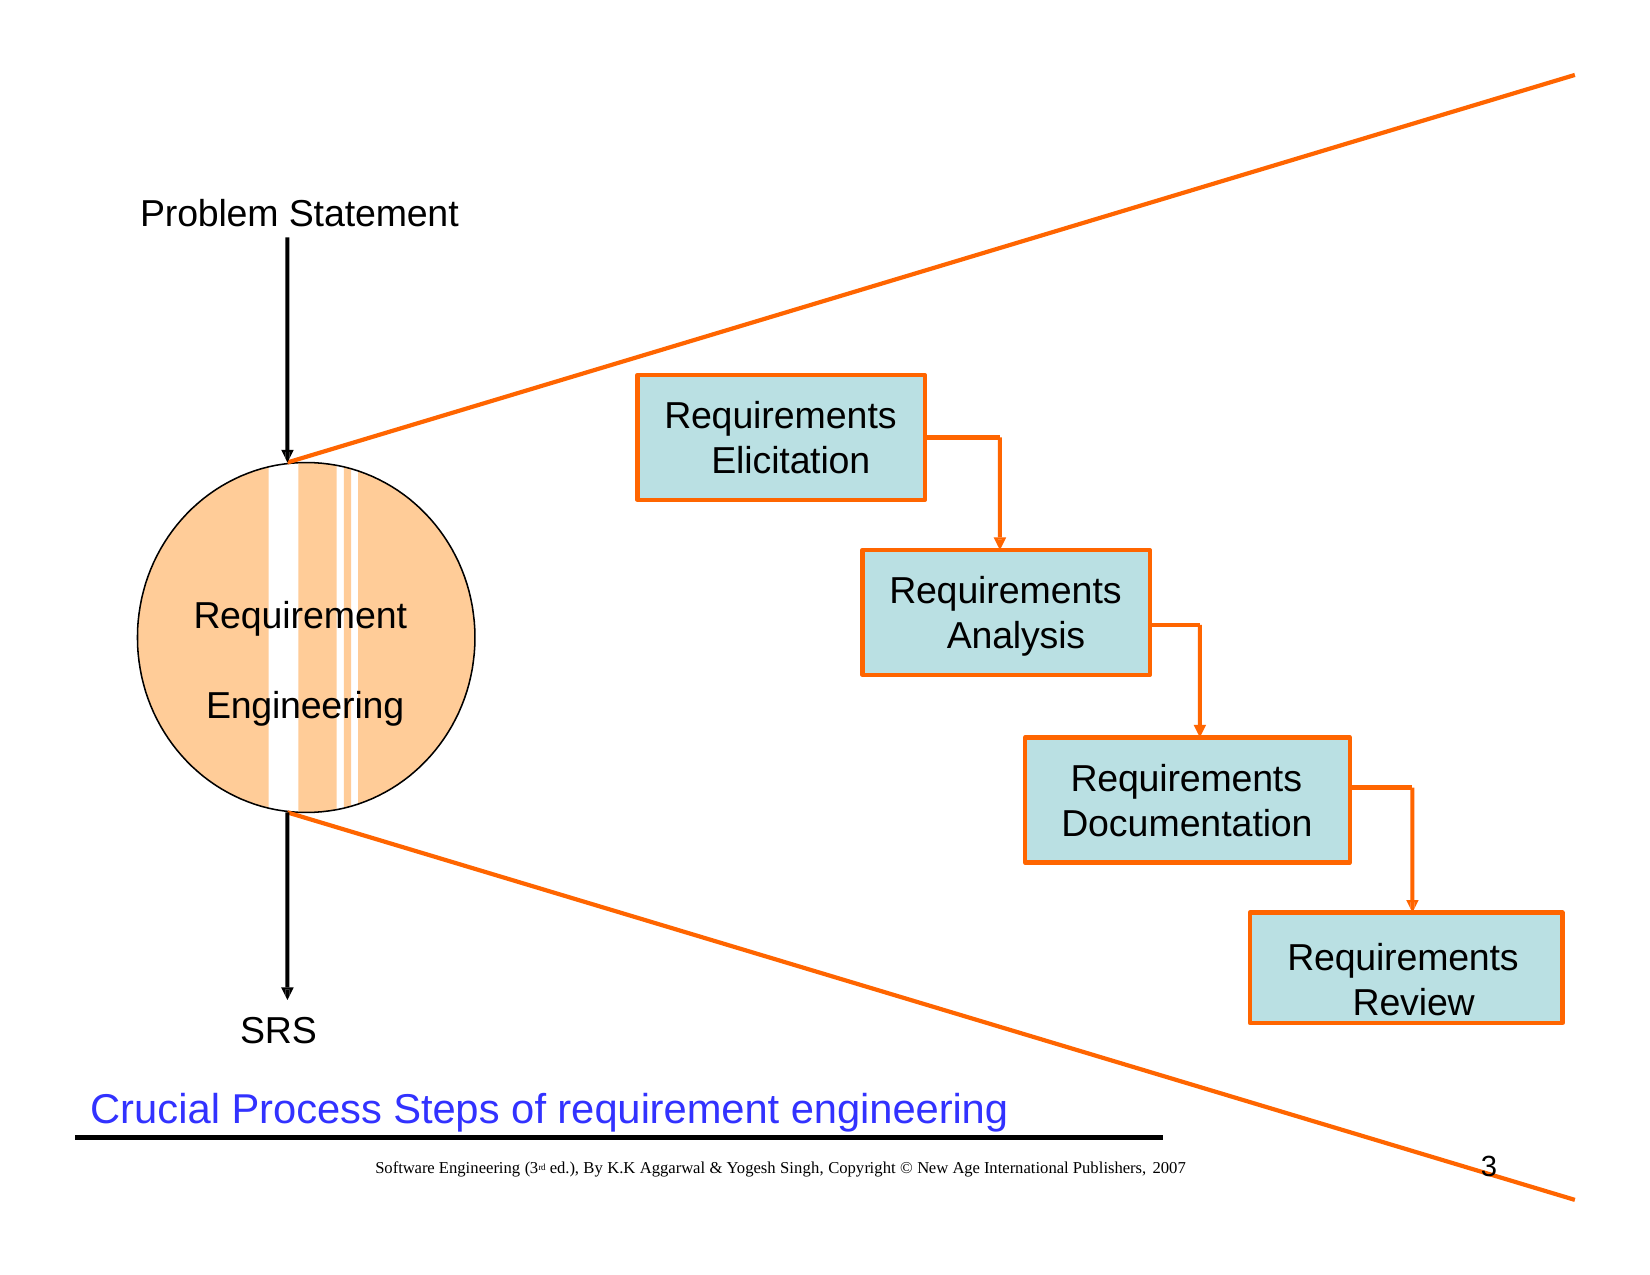

Problem Statement

Requirements  Elicitation

Requirements  Analysis
Requirement  Engineering

Requirements  Documentation

Requirements  Review
SRS
Crucial Process Steps of requirement engineering
3

Software Engineering (3rd  ed.), By K.K Aggarwal & Yogesh Singh, Copyright © New Age International Publishers, 2007